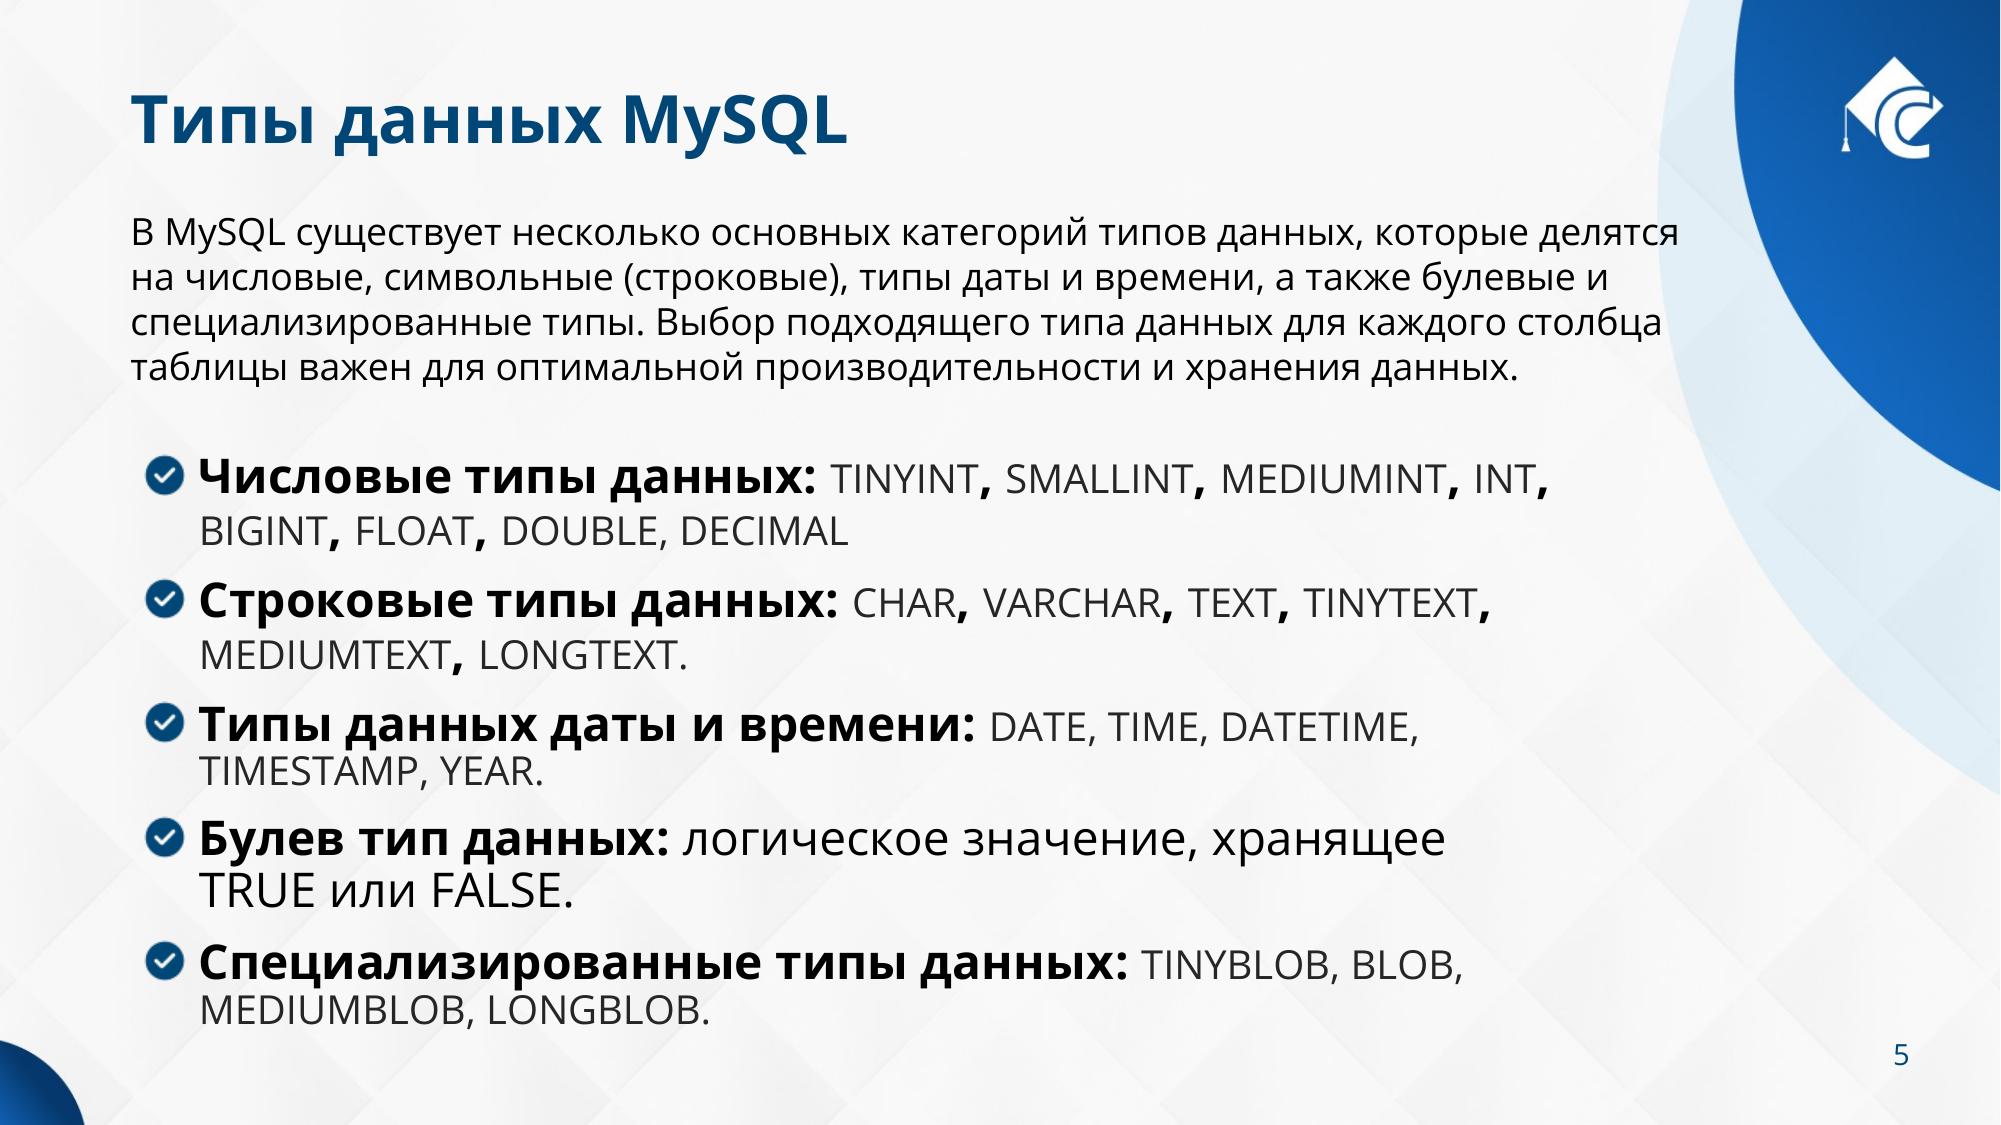

# Типы данных MySQL
В MySQL существует несколько основных категорий типов данных, которые делятся на числовые, символьные (строковые), типы даты и времени, а также булевые и специализированные типы. Выбор подходящего типа данных для каждого столбца таблицы важен для оптимальной производительности и хранения данных.
Числовые типы данных: TINYINT, SMALLINT, MEDIUMINT, INT, BIGINT, FLOAT, DOUBLE, DECIMAL
Строковые типы данных: CHAR, VARCHAR, TEXT, TINYTEXT, MEDIUMTEXT, LONGTEXT.
Типы данных даты и времени: DATE, TIME, DATETIME, TIMESTAMP, YEAR.
Булев тип данных: логическое значение, хранящее TRUE или FALSE.
Специализированные типы данных: TINYBLOB, BLOB, MEDIUMBLOB, LONGBLOB.
5